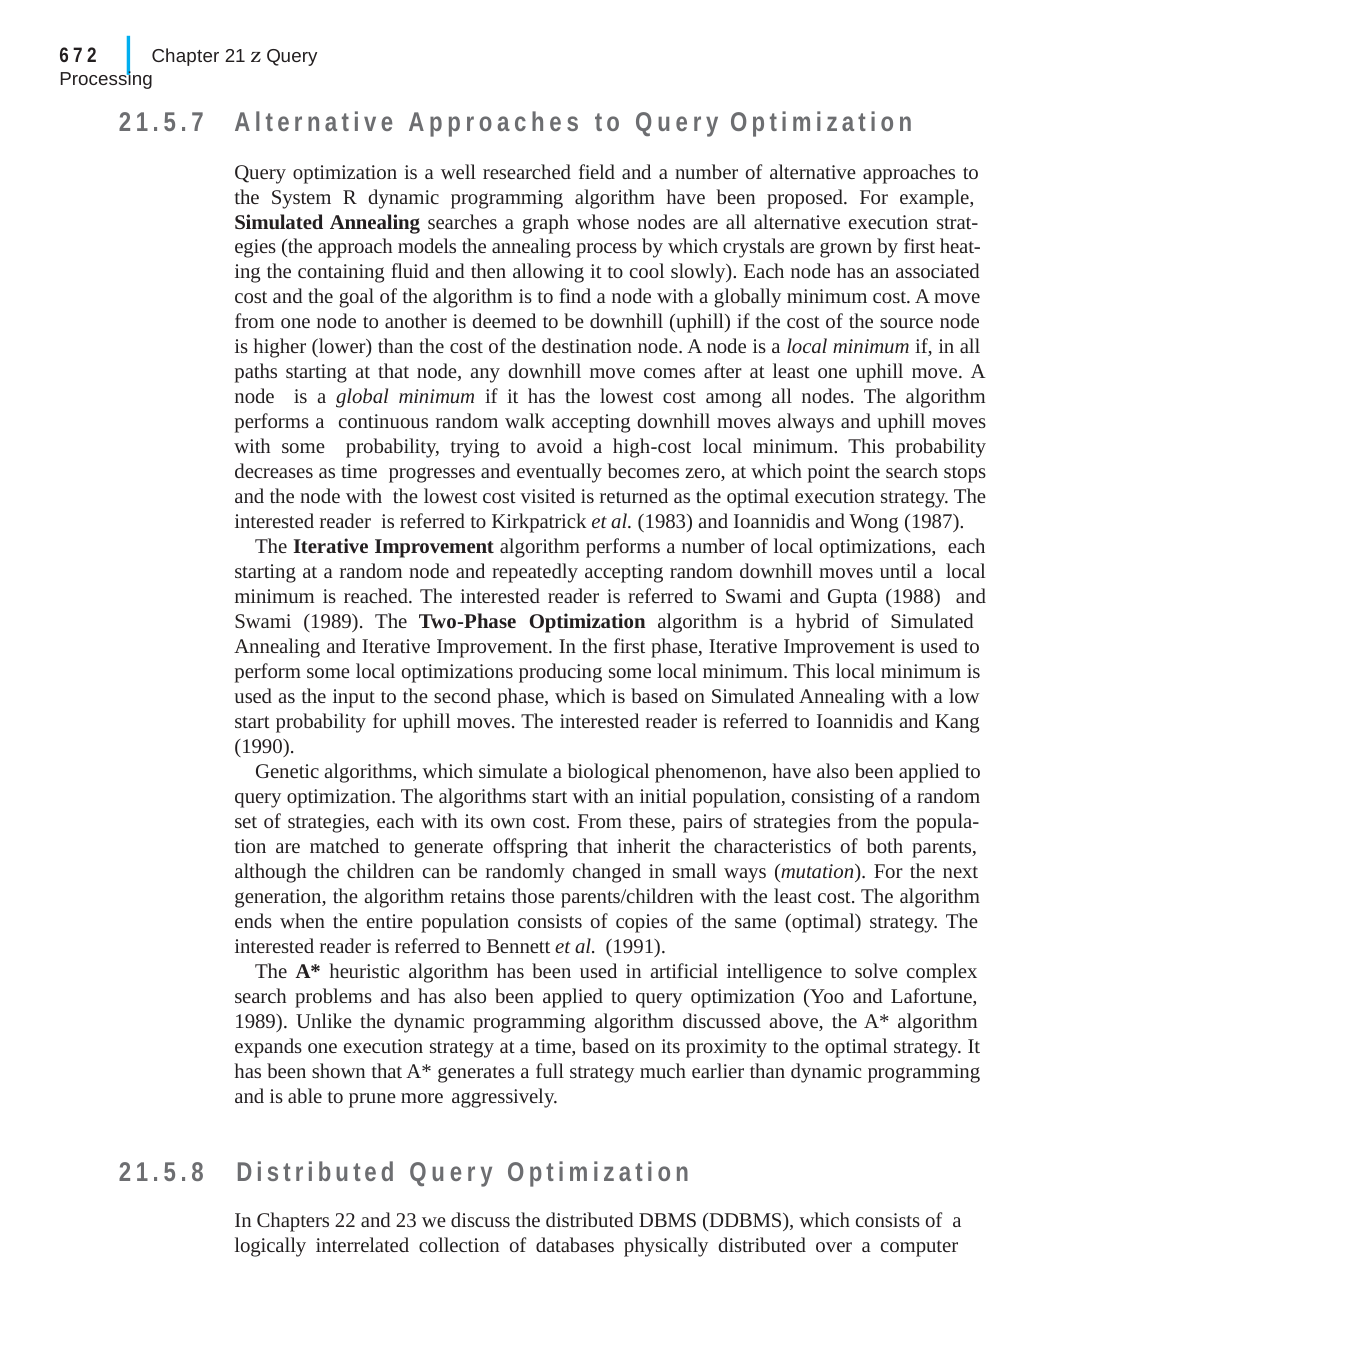

|
672	Chapter 21 z Query Processing
Alternative Approaches to Query Optimization
Query optimization is a well researched field and a number of alternative approaches to  the System R dynamic programming algorithm have been proposed. For example,  Simulated Annealing searches a graph whose nodes are all alternative execution strat-  egies (the approach models the annealing process by which crystals are grown by first heat-  ing the containing fluid and then allowing it to cool slowly). Each node has an associated  cost and the goal of the algorithm is to find a node with a globally minimum cost. A move  from one node to another is deemed to be downhill (uphill) if the cost of the source node  is higher (lower) than the cost of the destination node. A node is a local minimum if, in all  paths starting at that node, any downhill move comes after at least one uphill move. A node  is a global minimum if it has the lowest cost among all nodes. The algorithm performs a  continuous random walk accepting downhill moves always and uphill moves with some  probability, trying to avoid a high-cost local minimum. This probability decreases as time  progresses and eventually becomes zero, at which point the search stops and the node with  the lowest cost visited is returned as the optimal execution strategy. The interested reader  is referred to Kirkpatrick et al. (1983) and Ioannidis and Wong (1987).
The Iterative Improvement algorithm performs a number of local optimizations,  each starting at a random node and repeatedly accepting random downhill moves until a  local minimum is reached. The interested reader is referred to Swami and Gupta (1988)  and Swami (1989). The Two-Phase Optimization algorithm is a hybrid of Simulated  Annealing and Iterative Improvement. In the first phase, Iterative Improvement is used to  perform some local optimizations producing some local minimum. This local minimum is  used as the input to the second phase, which is based on Simulated Annealing with a low  start probability for uphill moves. The interested reader is referred to Ioannidis and Kang  (1990).
Genetic algorithms, which simulate a biological phenomenon, have also been applied to  query optimization. The algorithms start with an initial population, consisting of a random  set of strategies, each with its own cost. From these, pairs of strategies from the popula-  tion are matched to generate offspring that inherit the characteristics of both parents,  although the children can be randomly changed in small ways (mutation). For the next  generation, the algorithm retains those parents/children with the least cost. The algorithm  ends when the entire population consists of copies of the same (optimal) strategy. The  interested reader is referred to Bennett et al. (1991).
The A* heuristic algorithm has been used in artificial intelligence to solve complex  search problems and has also been applied to query optimization (Yoo and Lafortune,  1989). Unlike the dynamic programming algorithm discussed above, the A* algorithm  expands one execution strategy at a time, based on its proximity to the optimal strategy. It  has been shown that A* generates a full strategy much earlier than dynamic programming  and is able to prune more aggressively.
21.5.7
21.5.8	Distributed Query Optimization
In Chapters 22 and 23 we discuss the distributed DBMS (DDBMS), which consists of  a logically interrelated collection of databases physically distributed over a computer